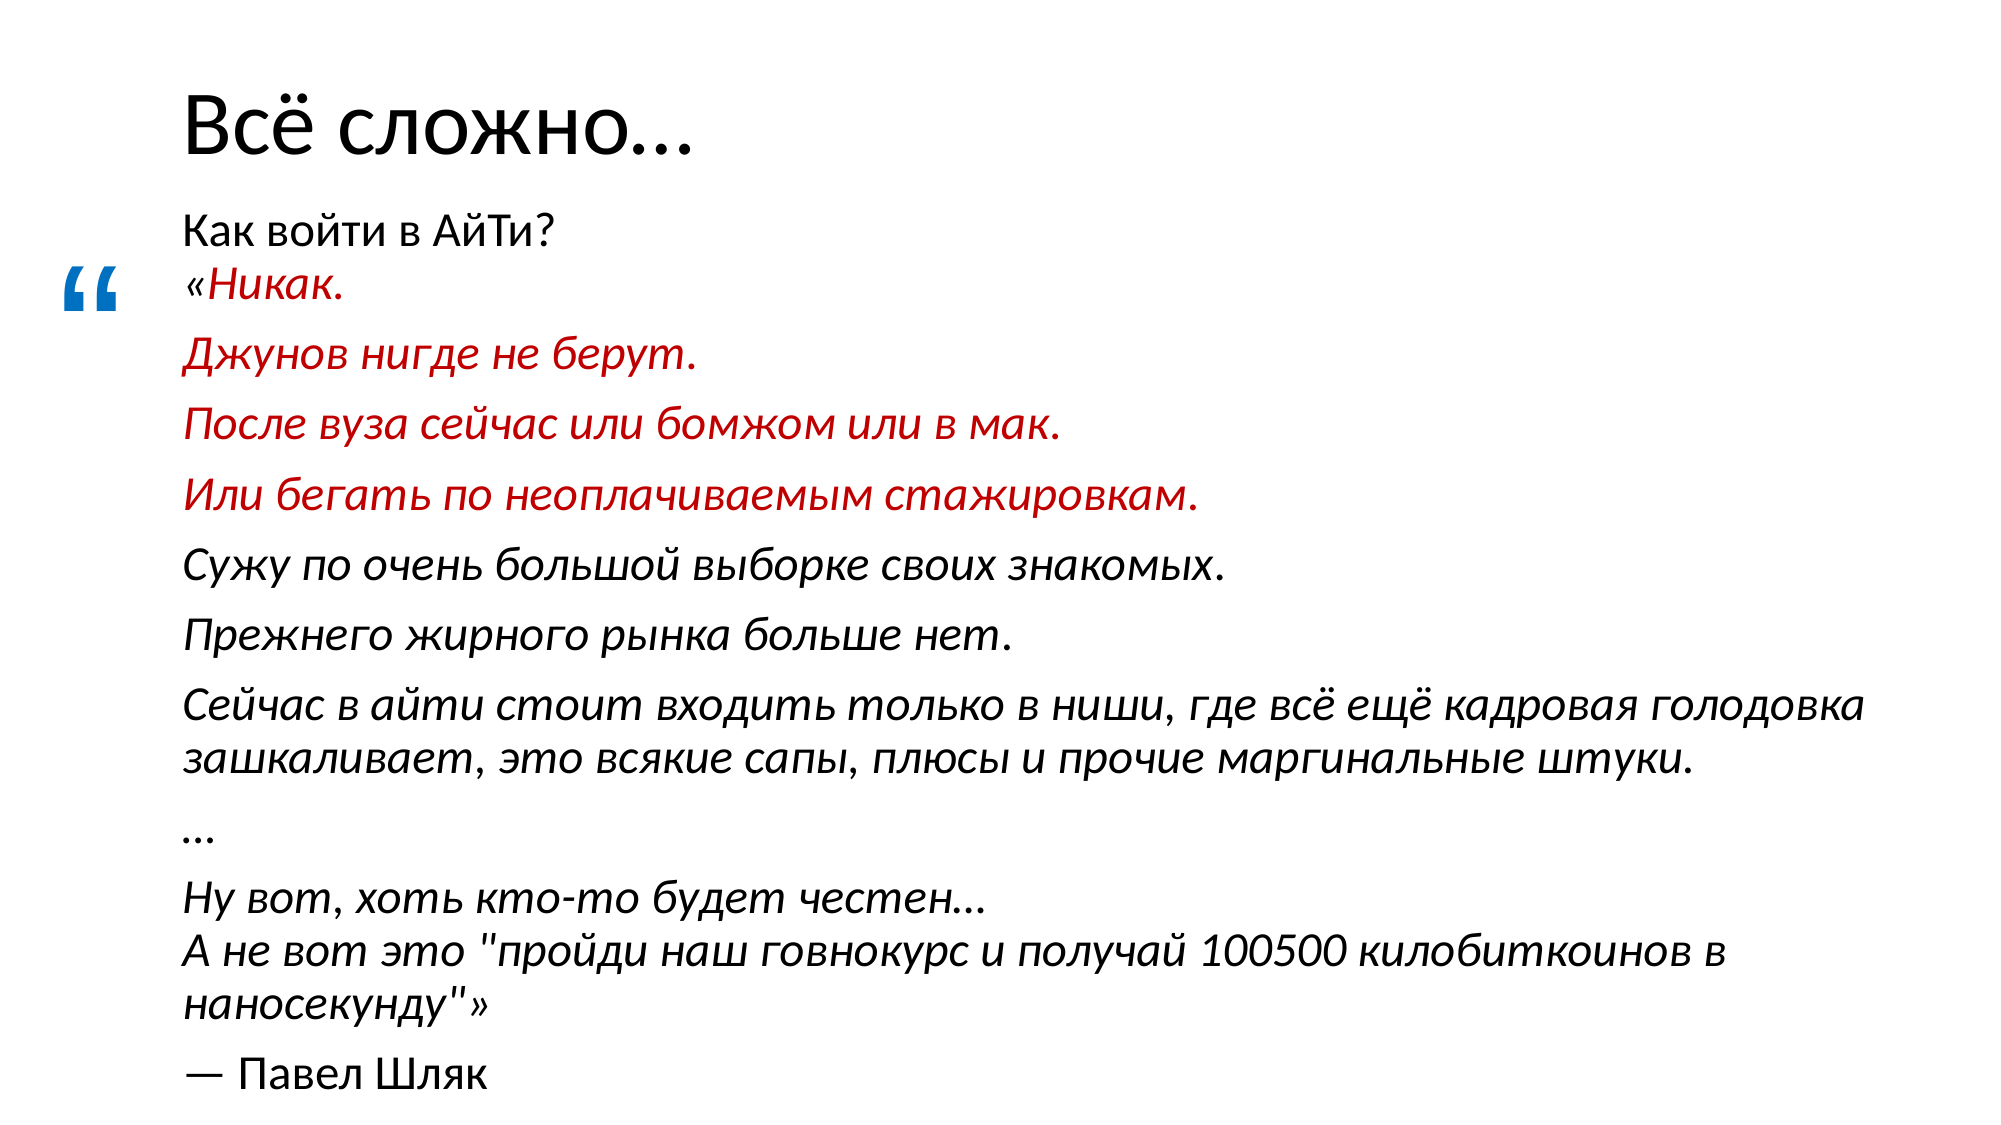

# Всё сложно…
“
Как войти в АйТи?
«Никак.
Джунов нигде не берут.
После вуза сейчас или бомжом или в мак.
Или бегать по неоплачиваемым стажировкам.
Сужу по очень большой выборке своих знакомых.
Прежнего жирного рынка больше нет.
Сейчас в айти стоит входить только в ниши, где всё ещё кадровая голодовка зашкаливает, это всякие сапы, плюсы и прочие маргинальные штуки.
…
Ну вот, хоть кто-то будет честен…
А не вот это "пройди наш говнокурс и получай 100500 килобиткоинов в наносекунду"»
— Павел Шляк